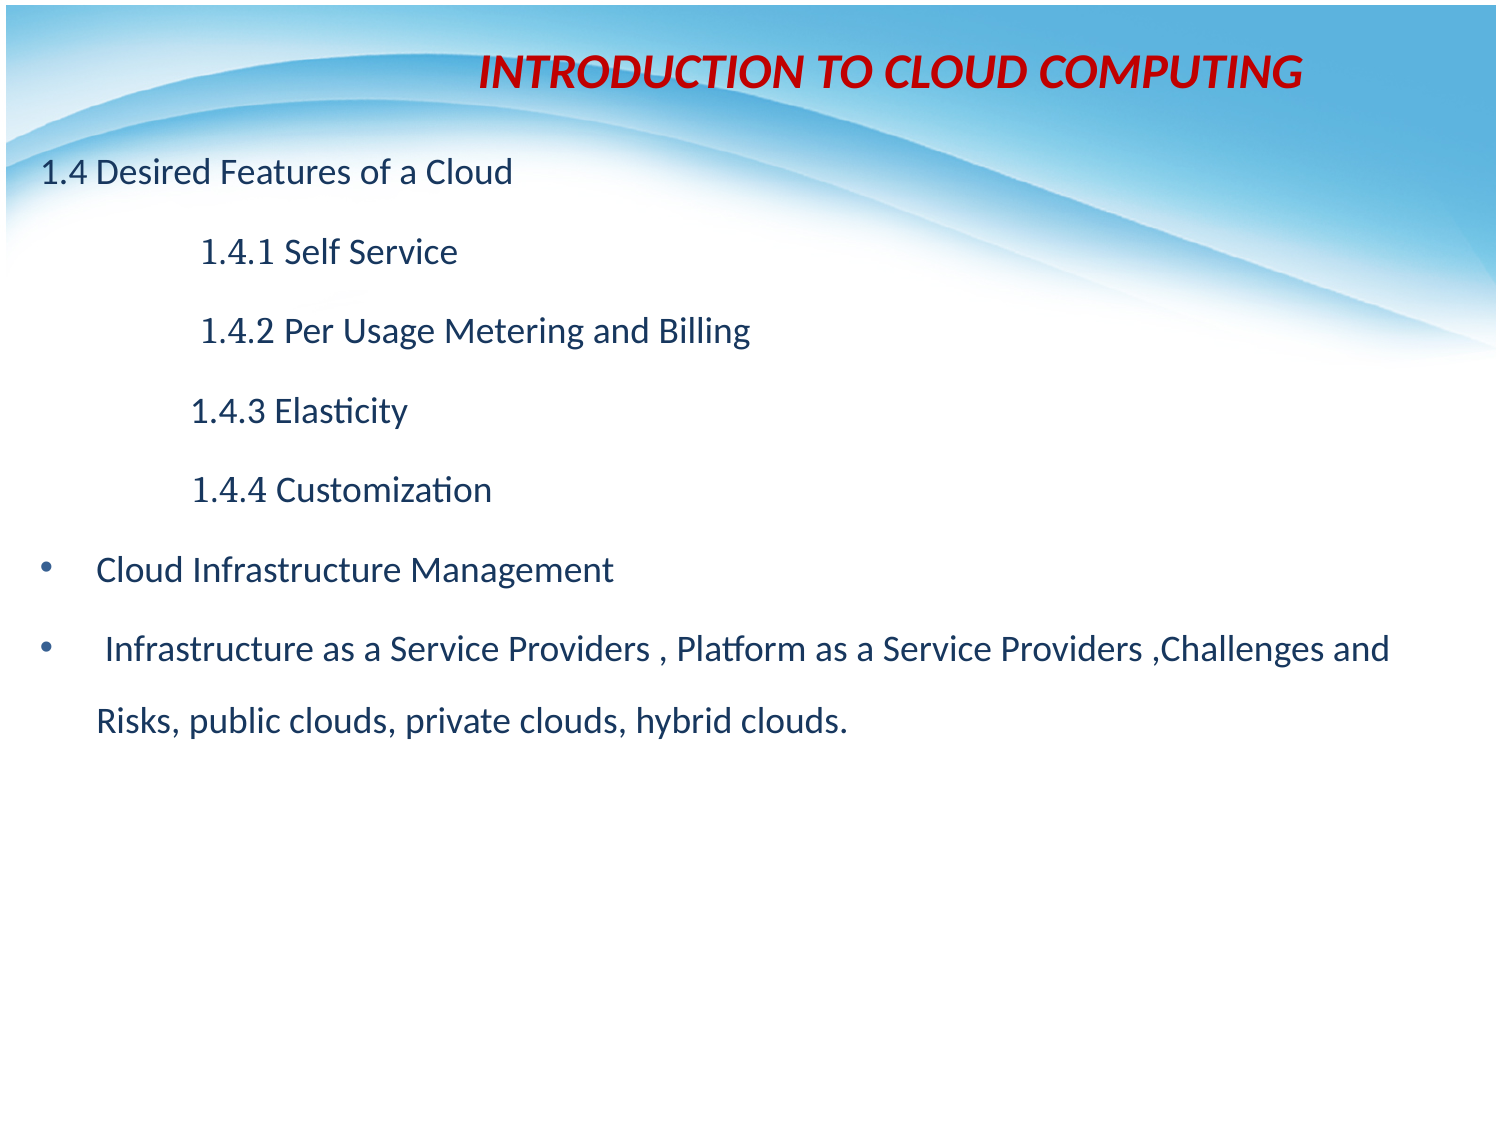

# INTRODUCTION TO CLOUD COMPUTING
1.4 Desired Features of a Cloud
	 1.4.1 Self Service
	 1.4.2 Per Usage Metering and Billing
	1.4.3 Elasticity
	1.4.4 Customization
Cloud Infrastructure Management
 Infrastructure as a Service Providers , Platform as a Service Providers ,Challenges and Risks, public clouds, private clouds, hybrid clouds.